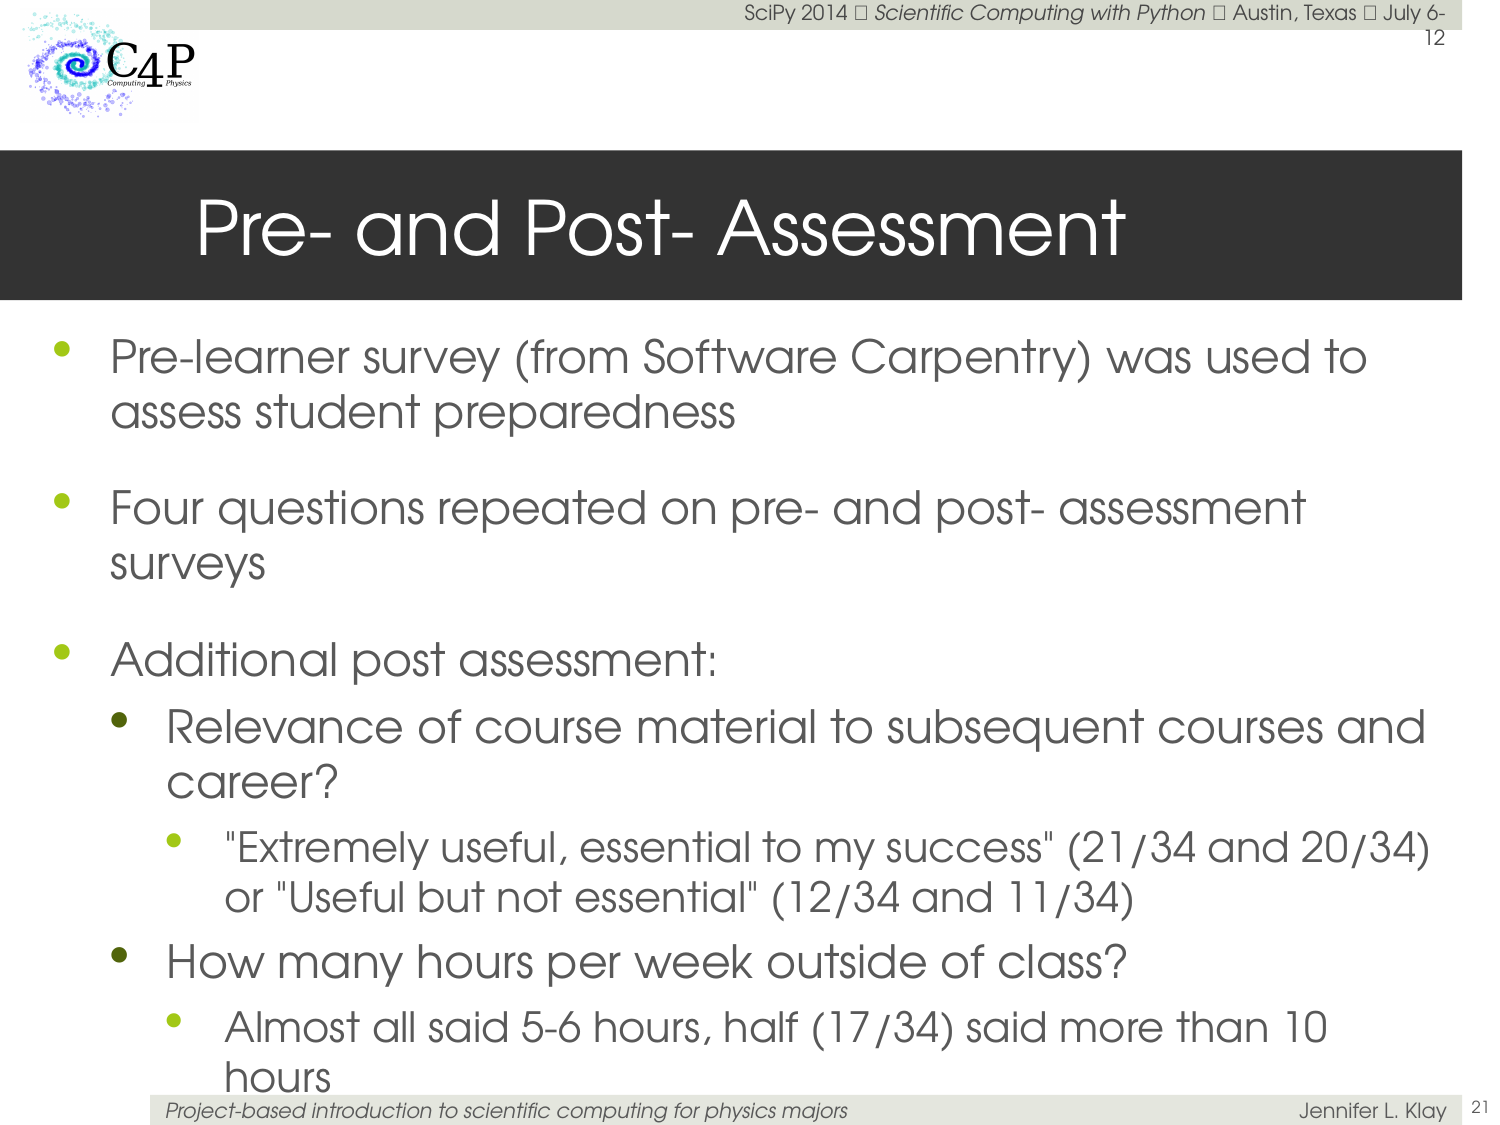

# Pre- and Post- Assessment
Pre-learner survey (from Software Carpentry) was used to assess student preparedness
Four questions repeated on pre- and post- assessment surveys
Additional post assessment:
Relevance of course material to subsequent courses and career?
"Extremely useful, essential to my success" (21/34 and 20/34) or "Useful but not essential" (12/34 and 11/34)
How many hours per week outside of class?
Almost all said 5-6 hours, half (17/34) said more than 10 hours
21